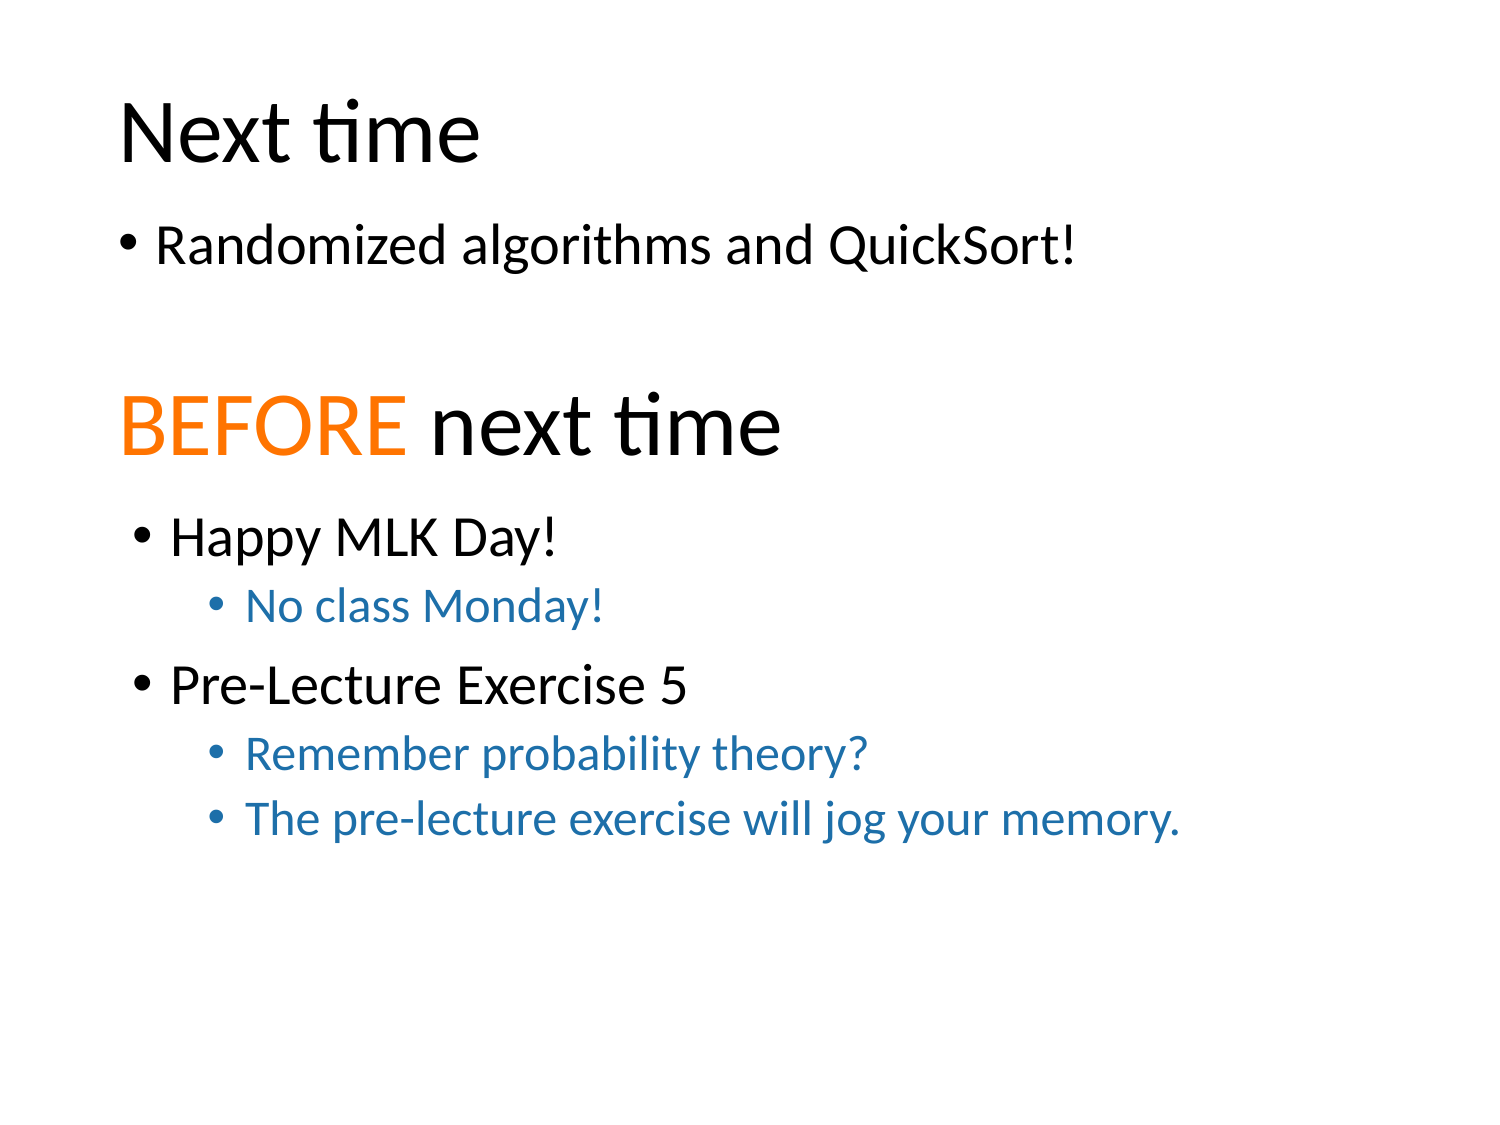

# Next time
Randomized algorithms and QuickSort!
BEFORE next time
Happy MLK Day!
No class Monday!
Pre-Lecture Exercise 5
Remember probability theory?
The pre-lecture exercise will jog your memory.